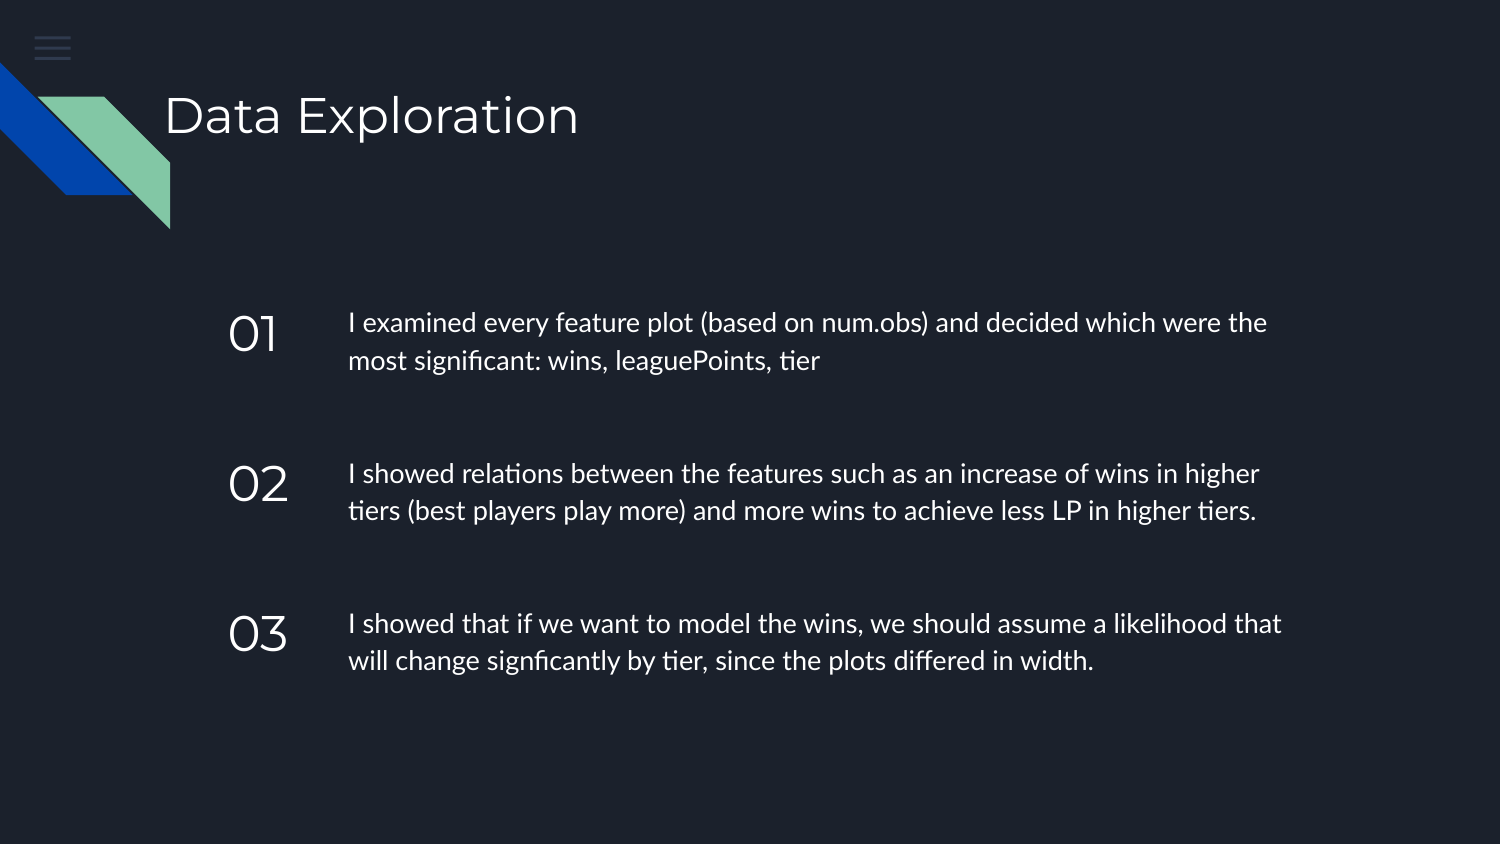

# Data Exploration
01

I examined every feature plot (based on num.obs) and decided which were the most significant: wins, leaguePoints, tier
02

I showed relations between the features such as an increase of wins in higher tiers (best players play more) and more wins to achieve less LP in higher tiers.
03
I showed that if we want to model the wins, we should assume a likelihood that will change signficantly by tier, since the plots differed in width.